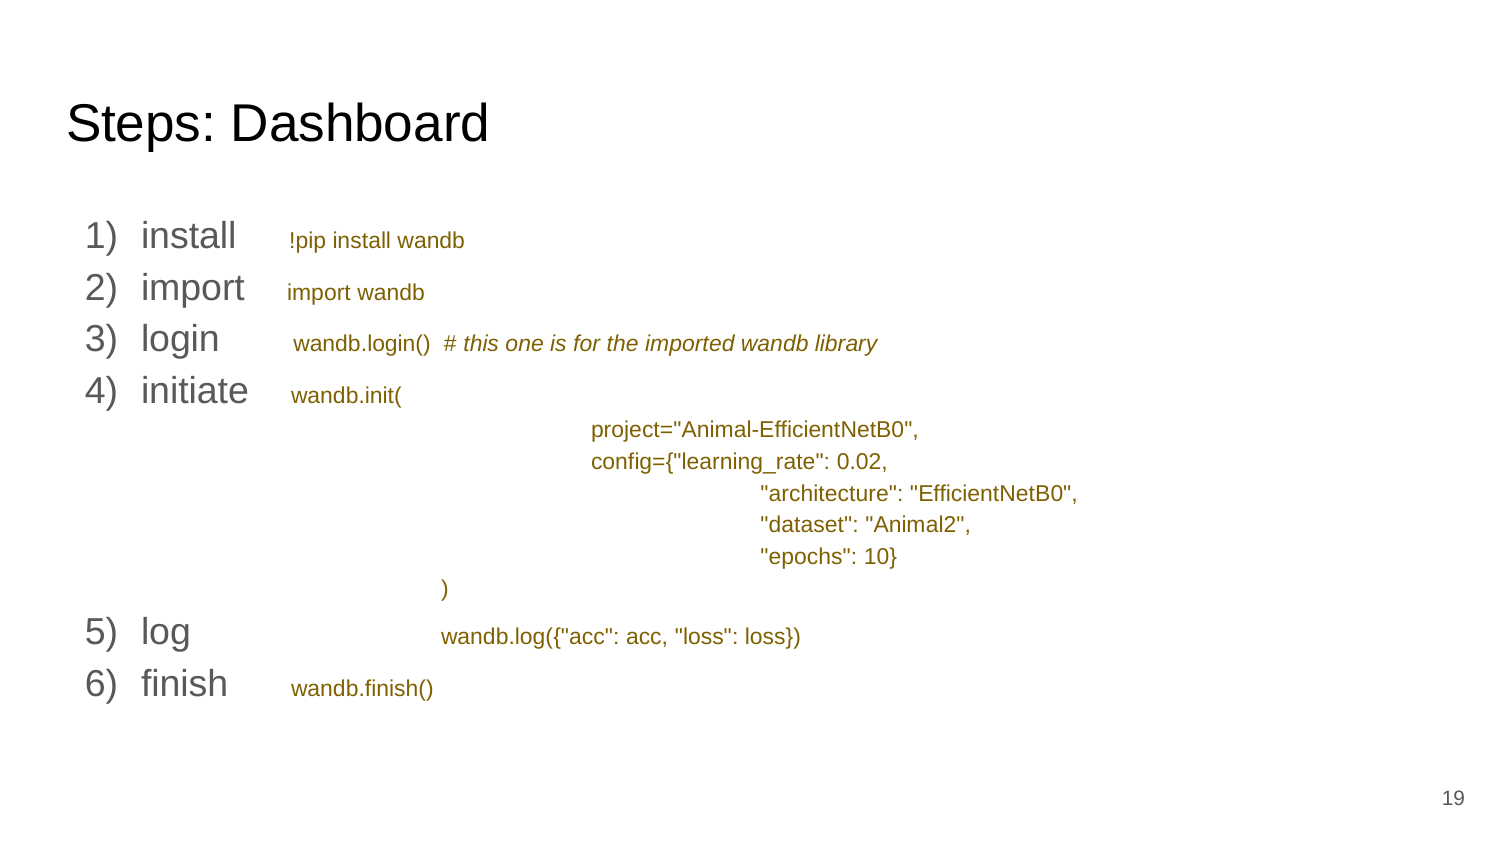

# Steps: Dashboard
install     !pip install wandb
import    import wandb
login       wandb.login()  # this one is for the imported wandb library
initiate    wandb.init(
			project="Animal-EfficientNetB0",
			config={"learning_rate": 0.02,
			   	   "architecture": "EfficientNetB0",
			   	   "dataset": "Animal2",
			   	   "epochs": 10}
		)
log		wandb.log({"acc": acc, "loss": loss})
finish	wandb.finish()
19